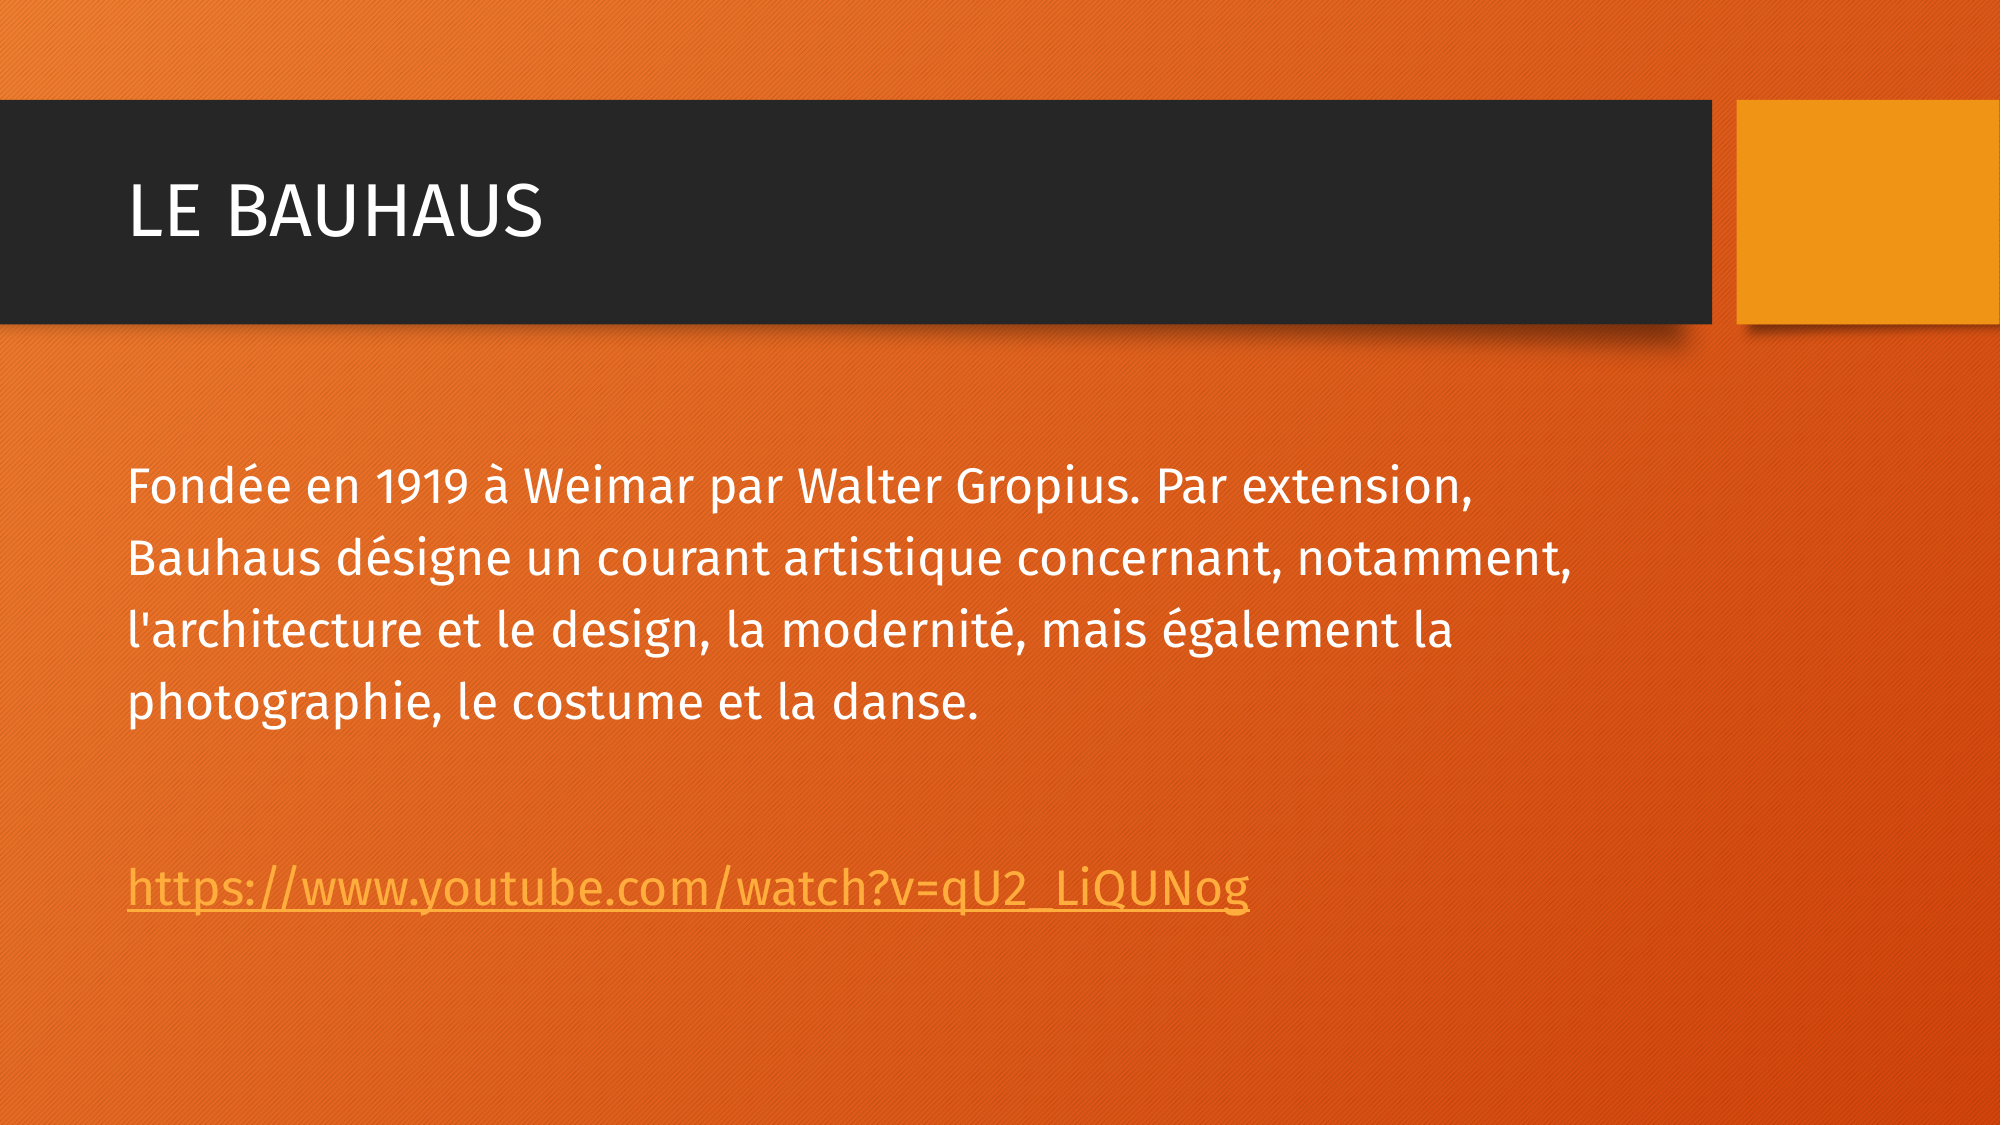

# LE BAUHAUS
Fondée en 1919 à Weimar par Walter Gropius. Par extension, Bauhaus désigne un courant artistique concernant, notamment, l'architecture et le design, la modernité, mais également la photographie, le costume et la danse.

https://www.youtube.com/watch?v=qU2_LiQUNog